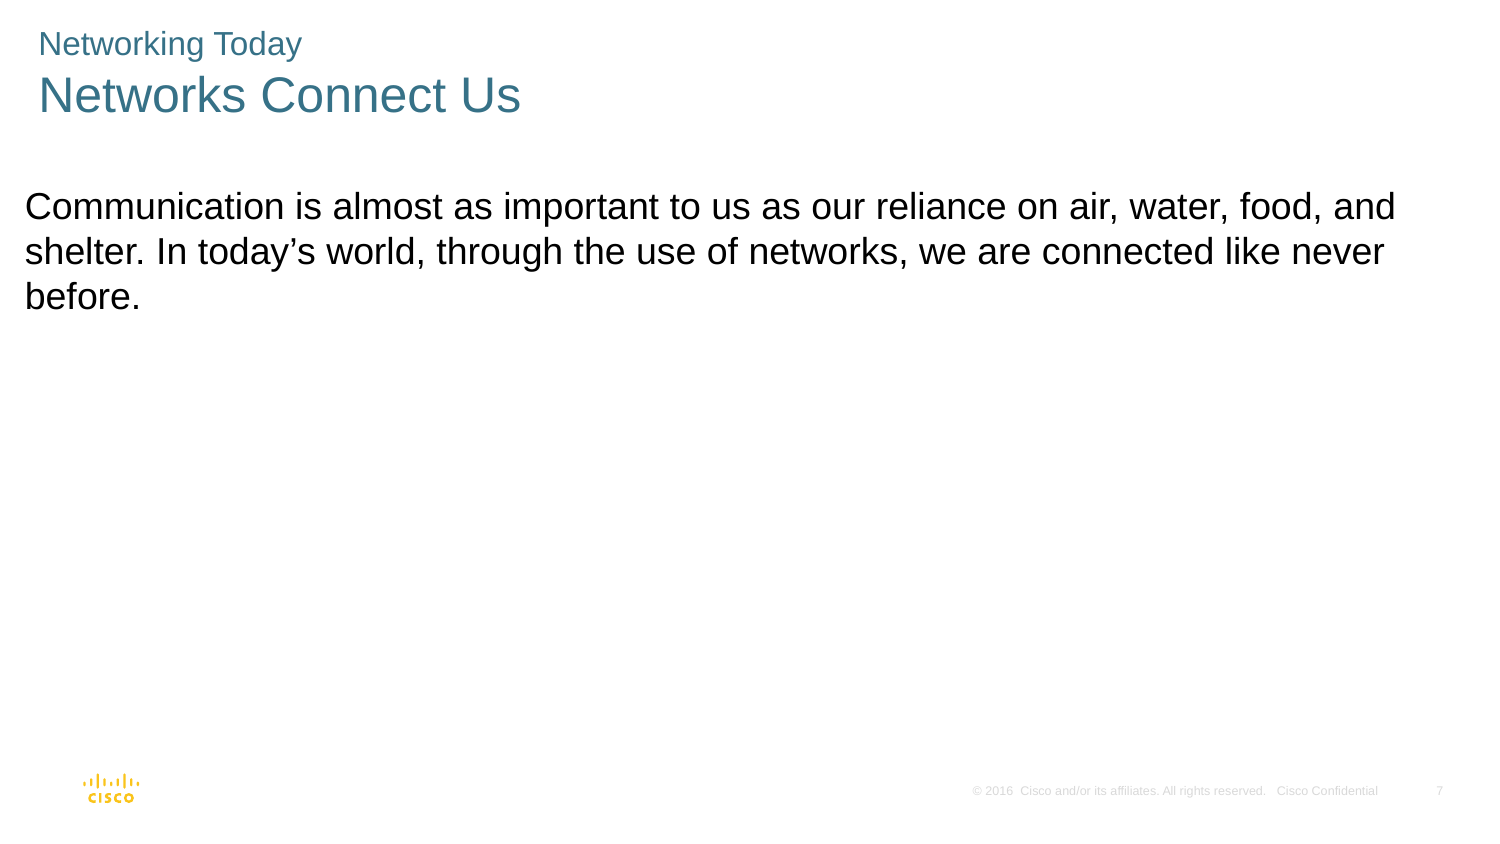

Networking Today
Networks Connect Us
# Communication is almost as important to us as our reliance on air, water, food, and shelter. In today’s world, through the use of networks, we are connected like never before.